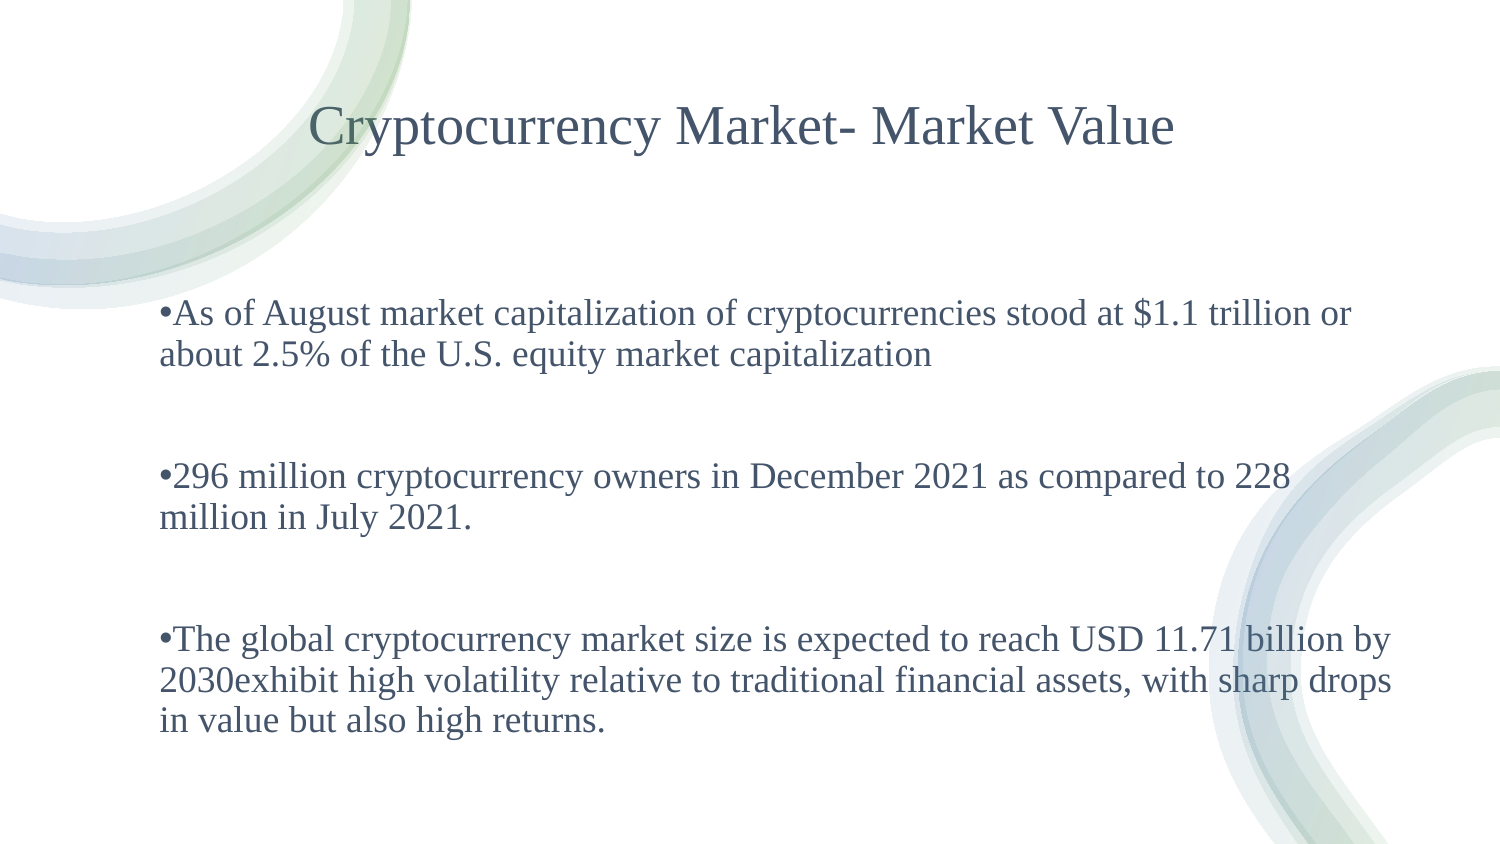

# Cryptocurrency Market- Market Value
As of August market capitalization of cryptocurrencies stood at $1.1 trillion or about 2.5% of the U.S. equity market capitalization

296 million cryptocurrency owners in December 2021 as compared to 228 million in July 2021.

The global cryptocurrency market size is expected to reach USD 11.71 billion by 2030exhibit high volatility relative to traditional financial assets, with sharp drops in value but also high returns.